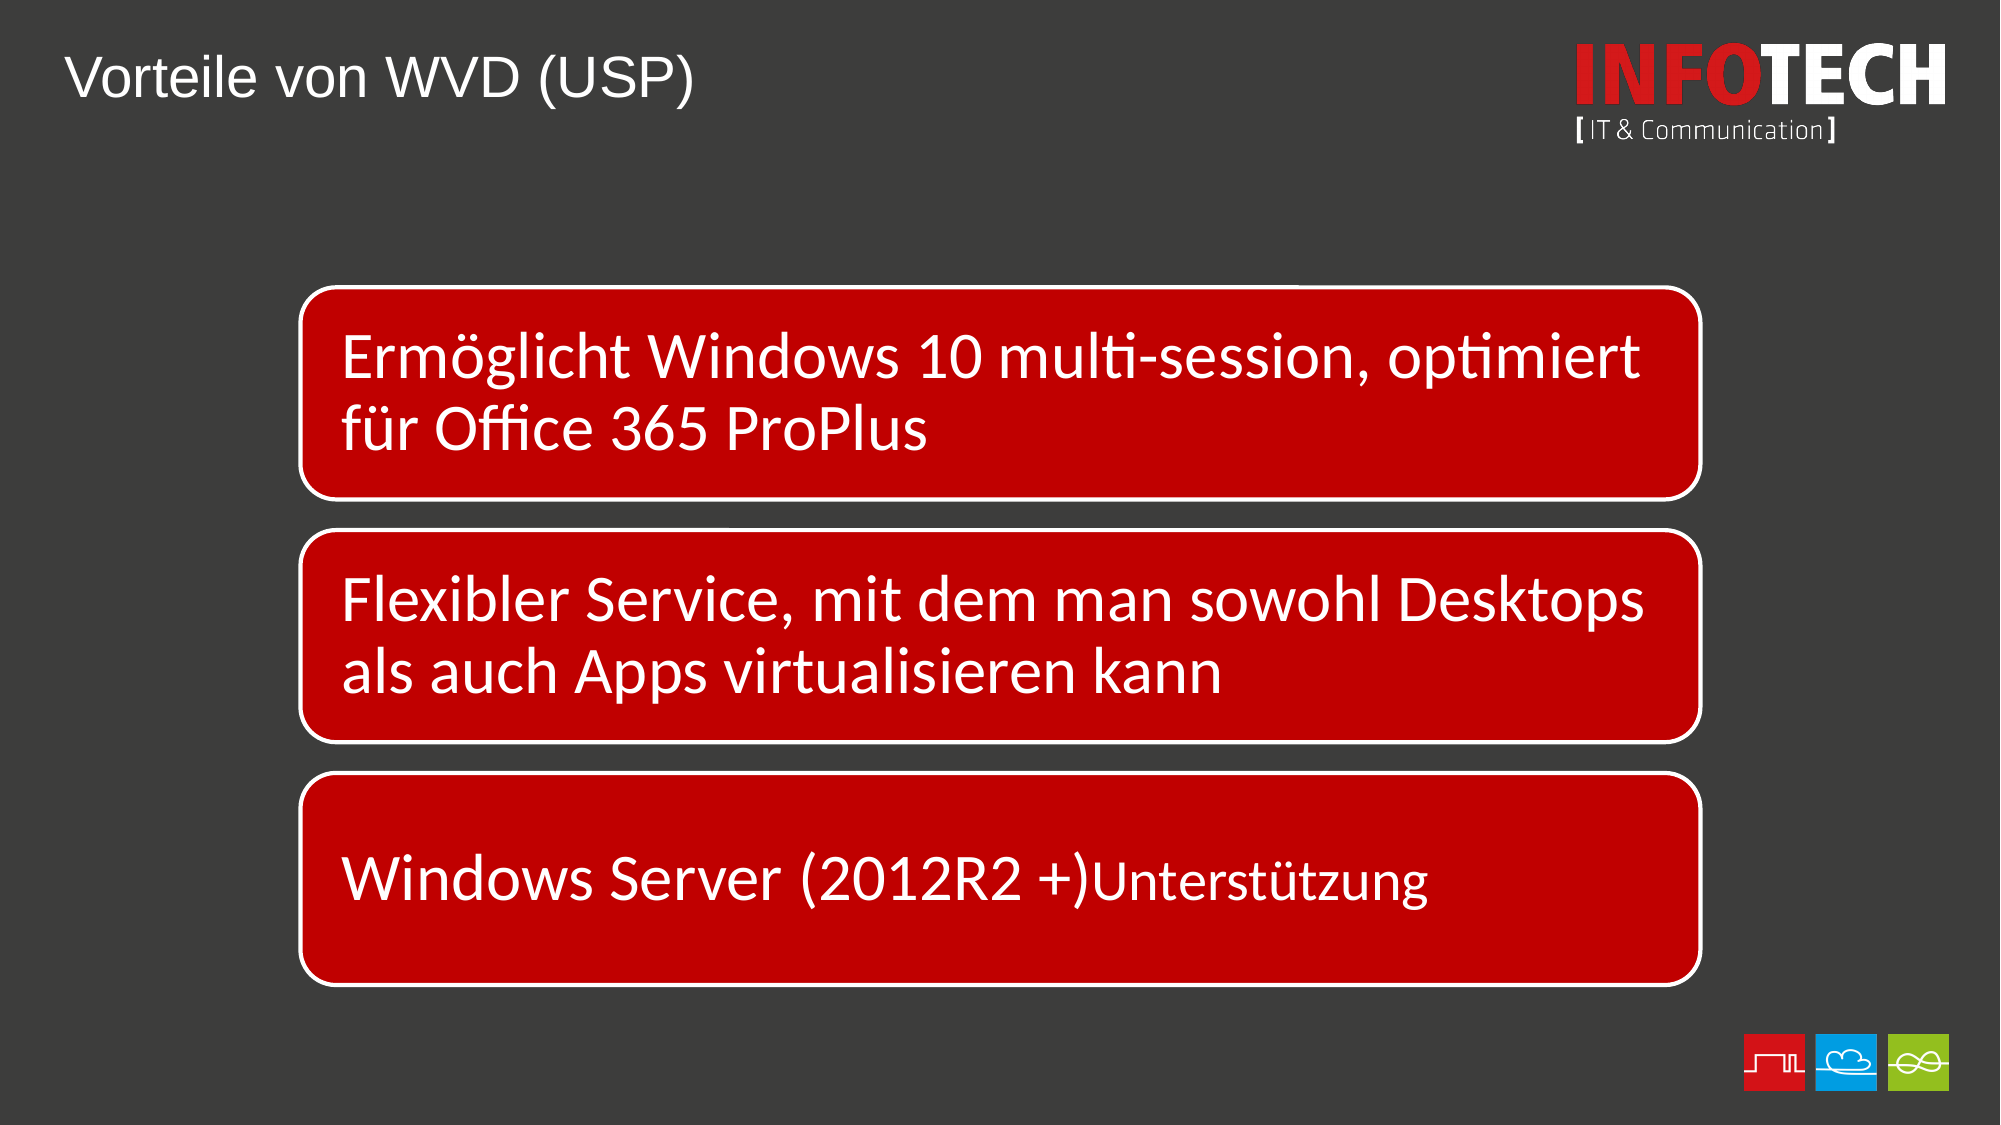

Vorteile von WVD (USP)
Ermöglicht Windows 10 multi-session, optimiert für Office 365 ProPlus
Flexibler Service, mit dem man sowohl Desktops als auch Apps virtualisieren kann
Windows Server (2012R2 +)Unterstützung

Unique Selling Proposition (USP)